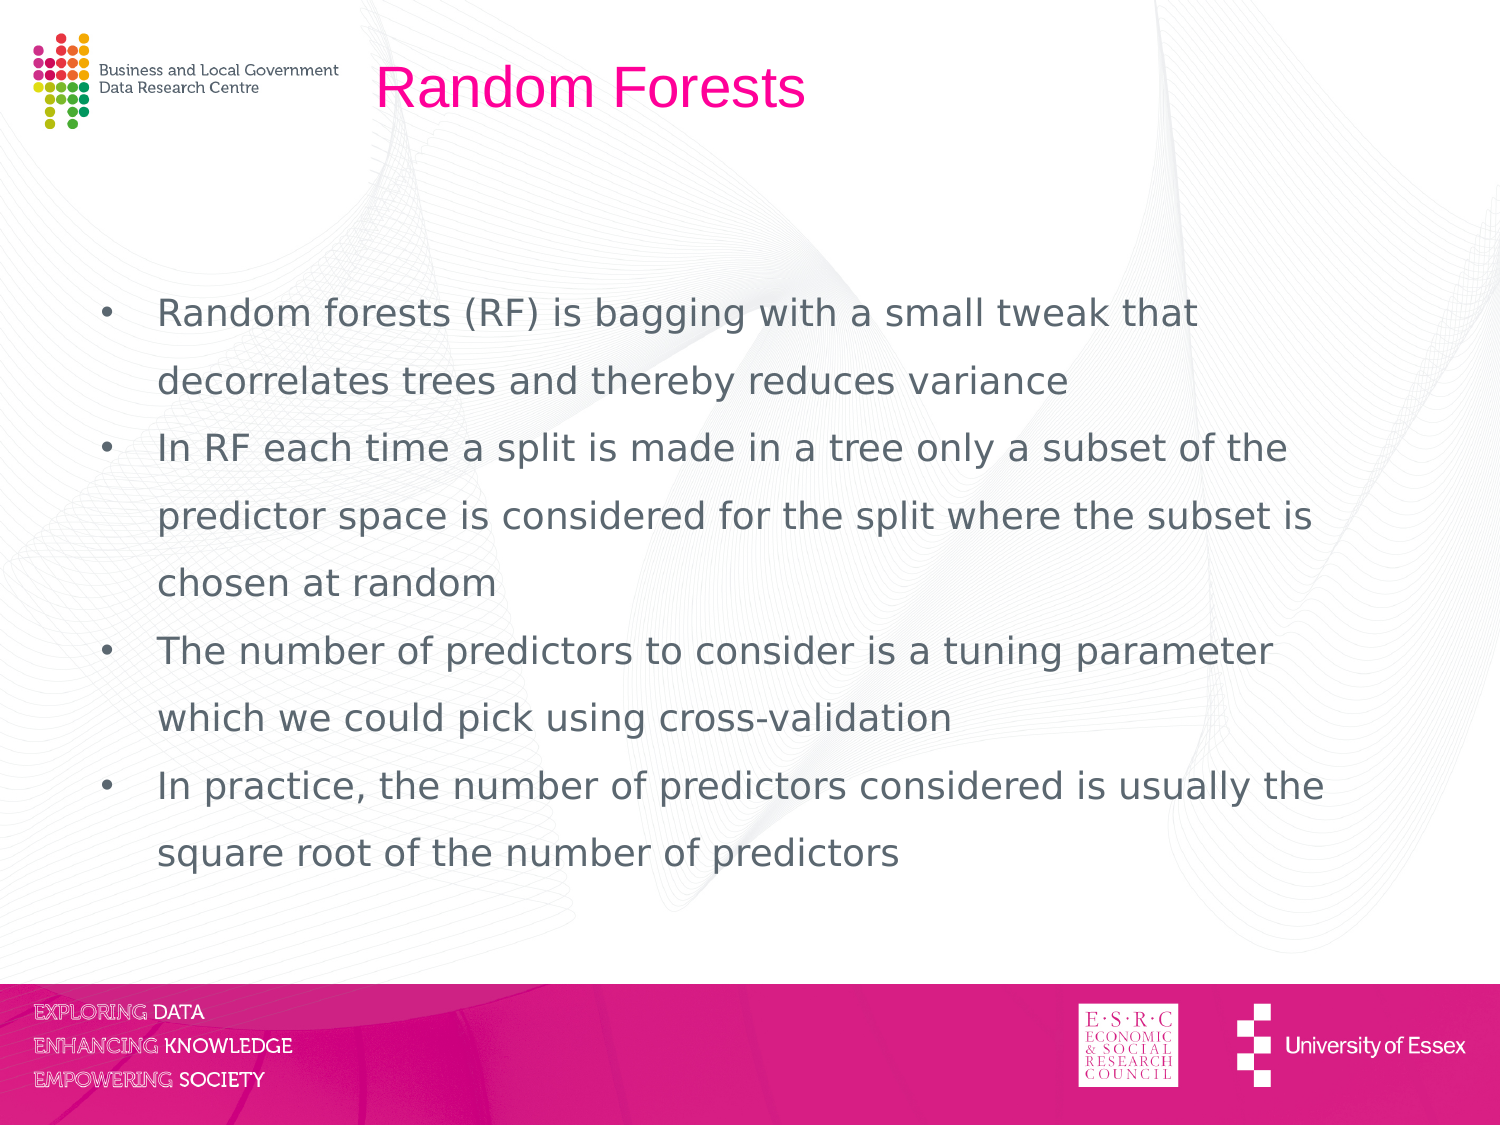

Random Forests

Random forests (RF) is bagging with a small tweak that decorrelates trees and thereby reduces variance
In RF each time a split is made in a tree only a subset of the predictor space is considered for the split where the subset is chosen at random
The number of predictors to consider is a tuning parameter which we could pick using cross-validation
In practice, the number of predictors considered is usually the square root of the number of predictors